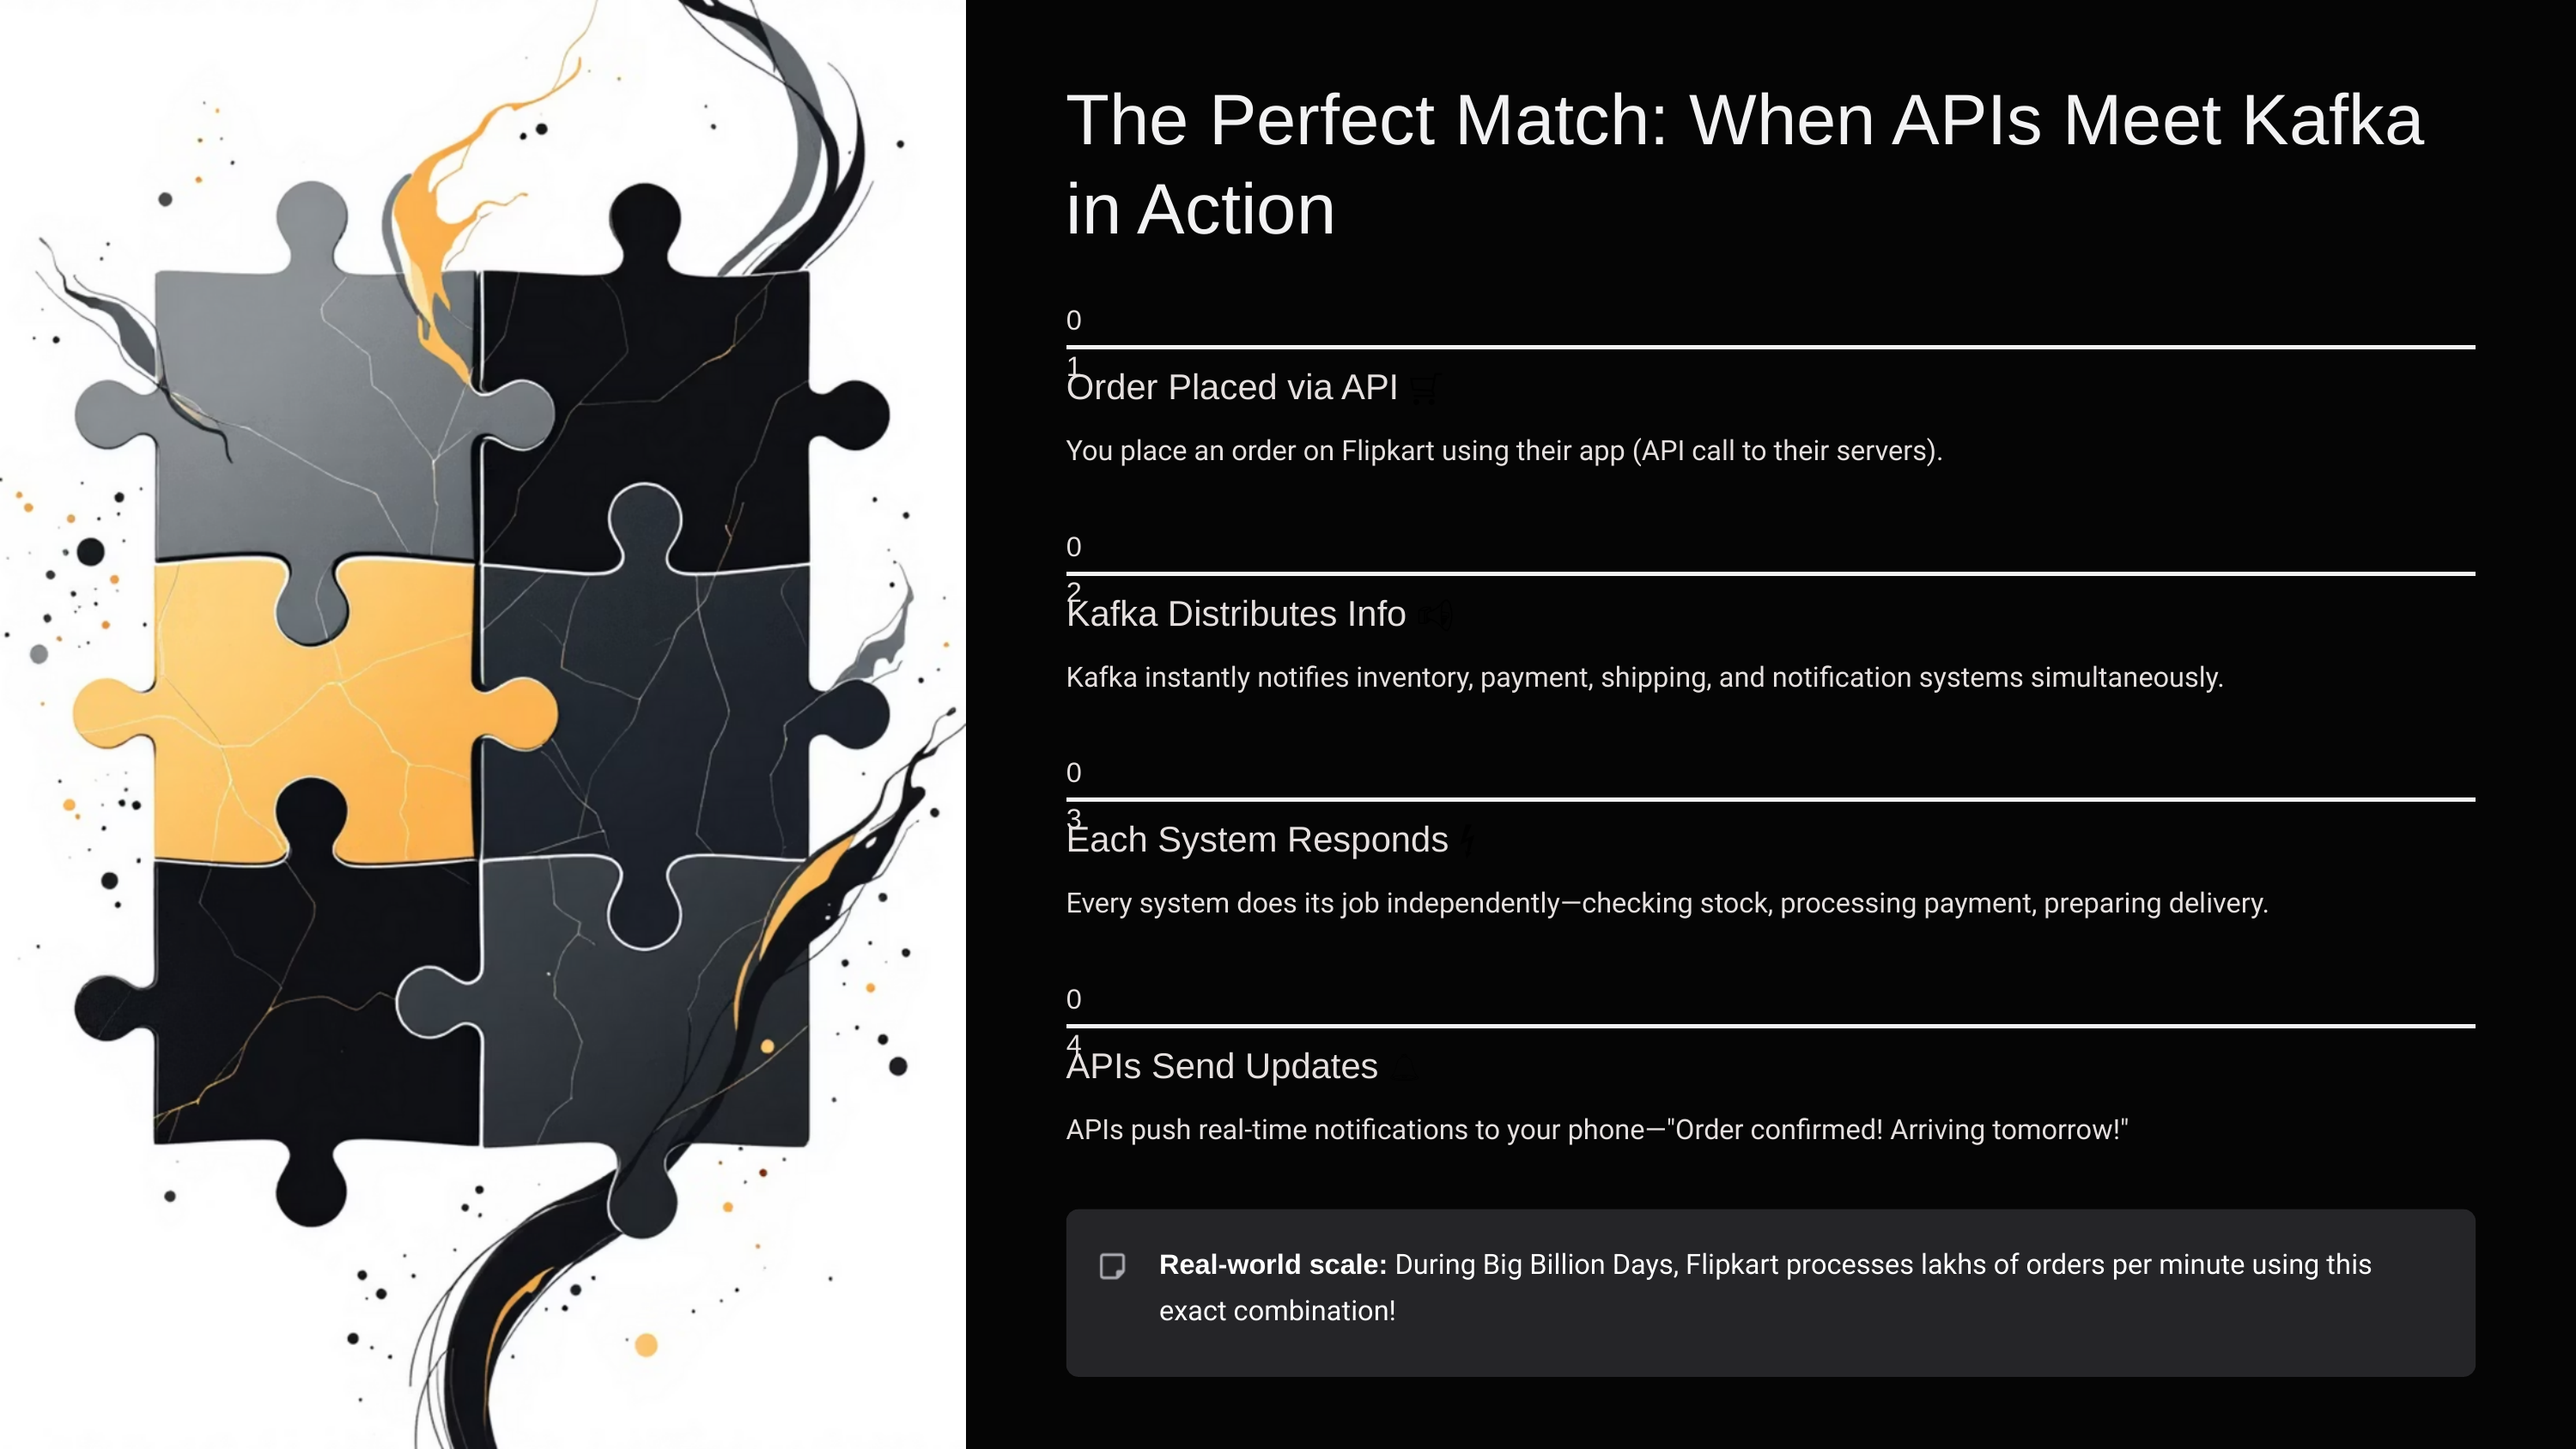

The Perfect Match: When APIs Meet Kafka in Action
01

Order Placed via API 🛒
You place an order on Flipkart using their app (API call to their servers).
02

Kafka Distributes Info 📢
Kafka instantly notifies inventory, payment, shipping, and notification systems simultaneously.
03

Each System Responds ⚡
Every system does its job independently—checking stock, processing payment, preparing delivery.
04

APIs Send Updates 🔔
APIs push real-time notifications to your phone—"Order confirmed! Arriving tomorrow!"

Real-world scale: During Big Billion Days, Flipkart processes lakhs of orders per minute using this exact combination!